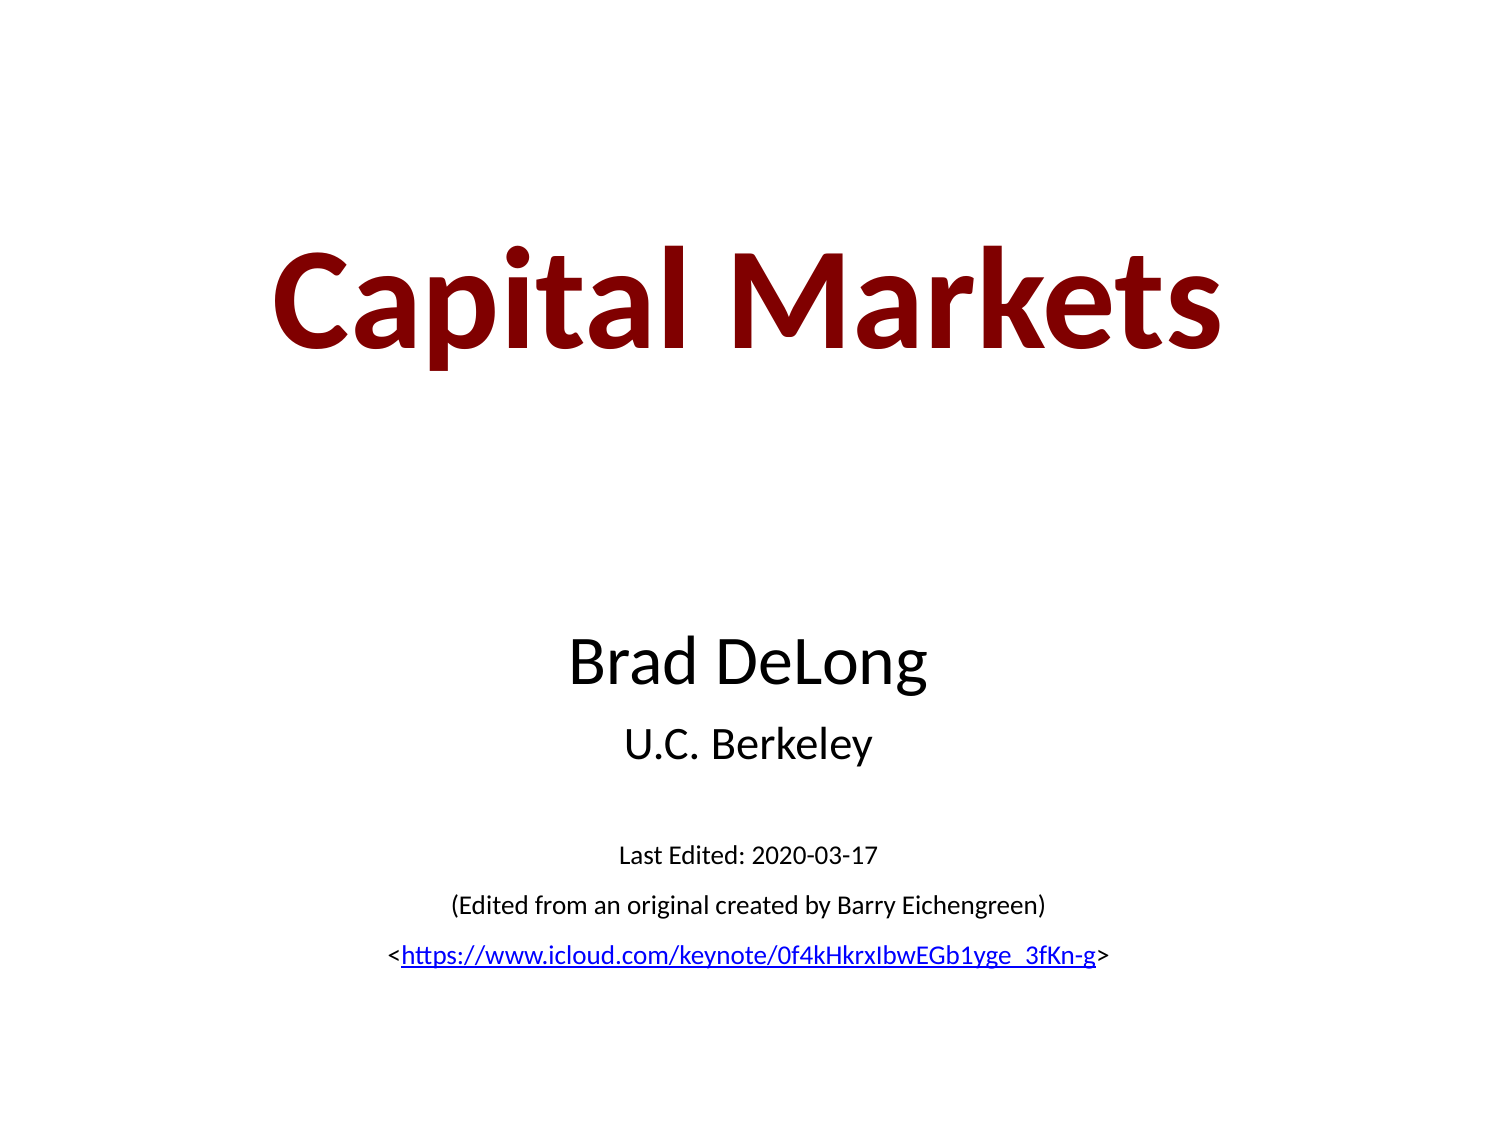

Capital Markets
Brad DeLong
U.C. Berkeley

Last Edited: 2020-03-17
(Edited from an original created by Barry Eichengreen)
<https://www.icloud.com/keynote/0f4kHkrxIbwEGb1yge_3fKn-g>